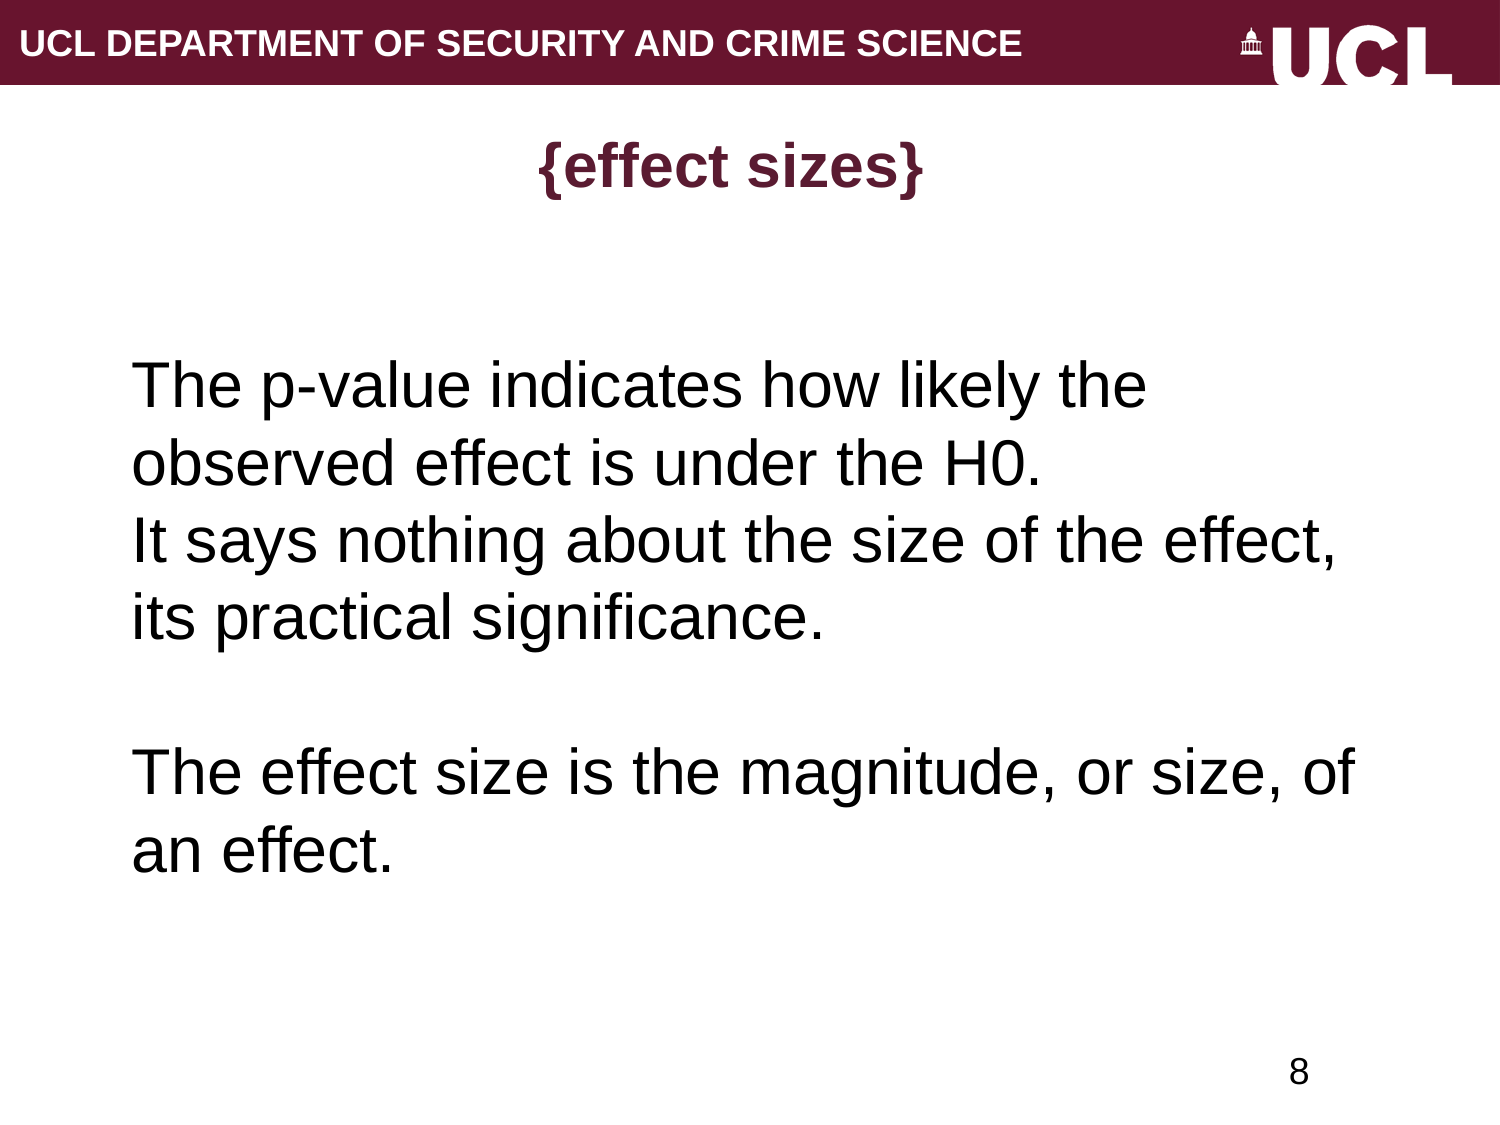

# {effect sizes}

The p-value indicates how likely the observed effect is under the H0.
It says nothing about the size of the effect, its practical significance.

The effect size is the magnitude, or size, of an effect.
8